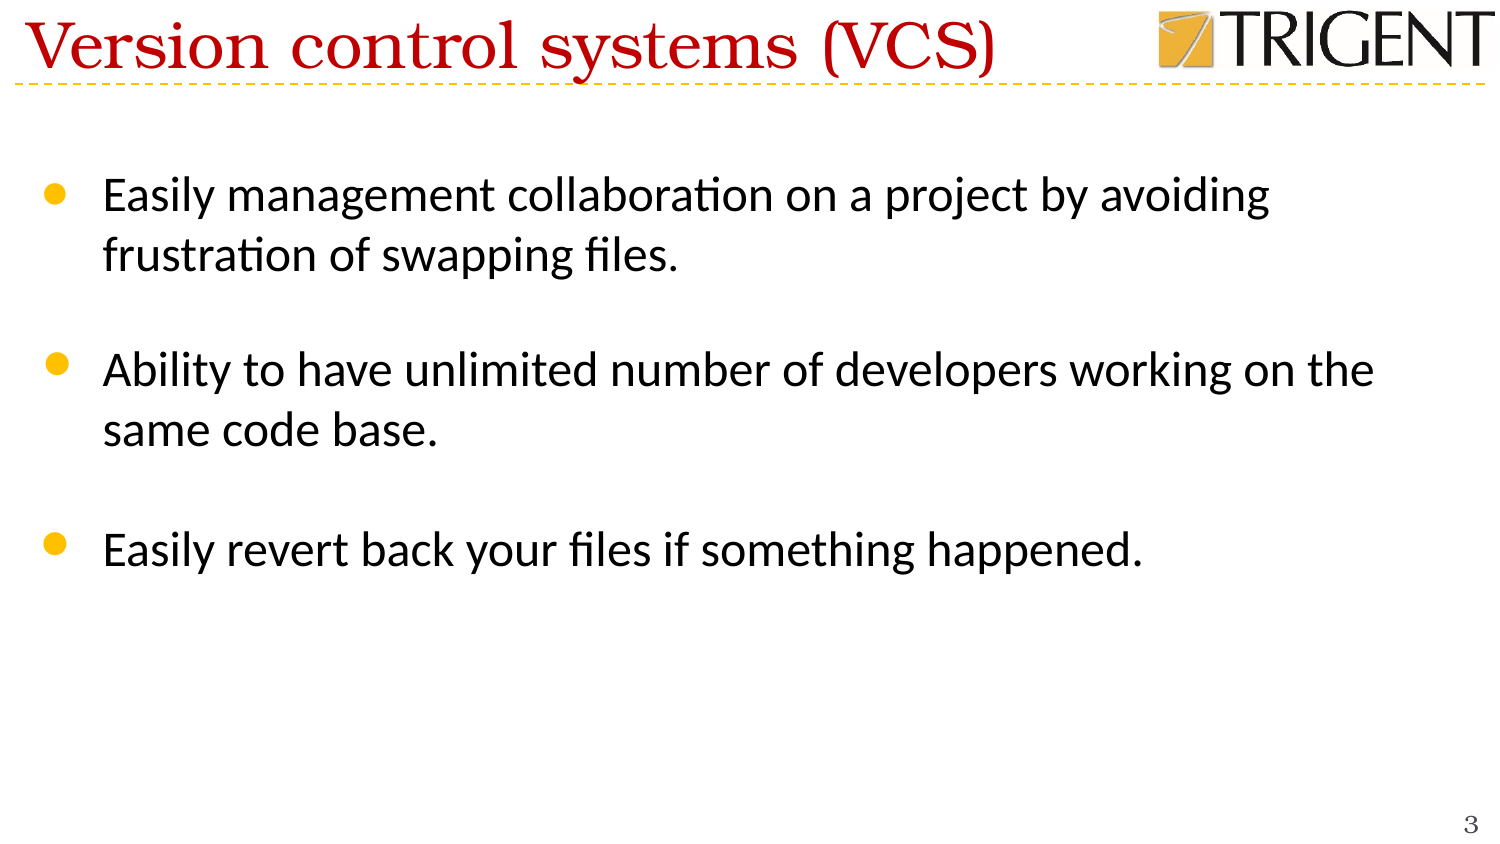

# Version control systems (VCS)

Easily management collaboration on a project by avoiding frustration of swapping files.

Ability to have unlimited number of developers working on the same code base.

Easily revert back your files if something happened.

3